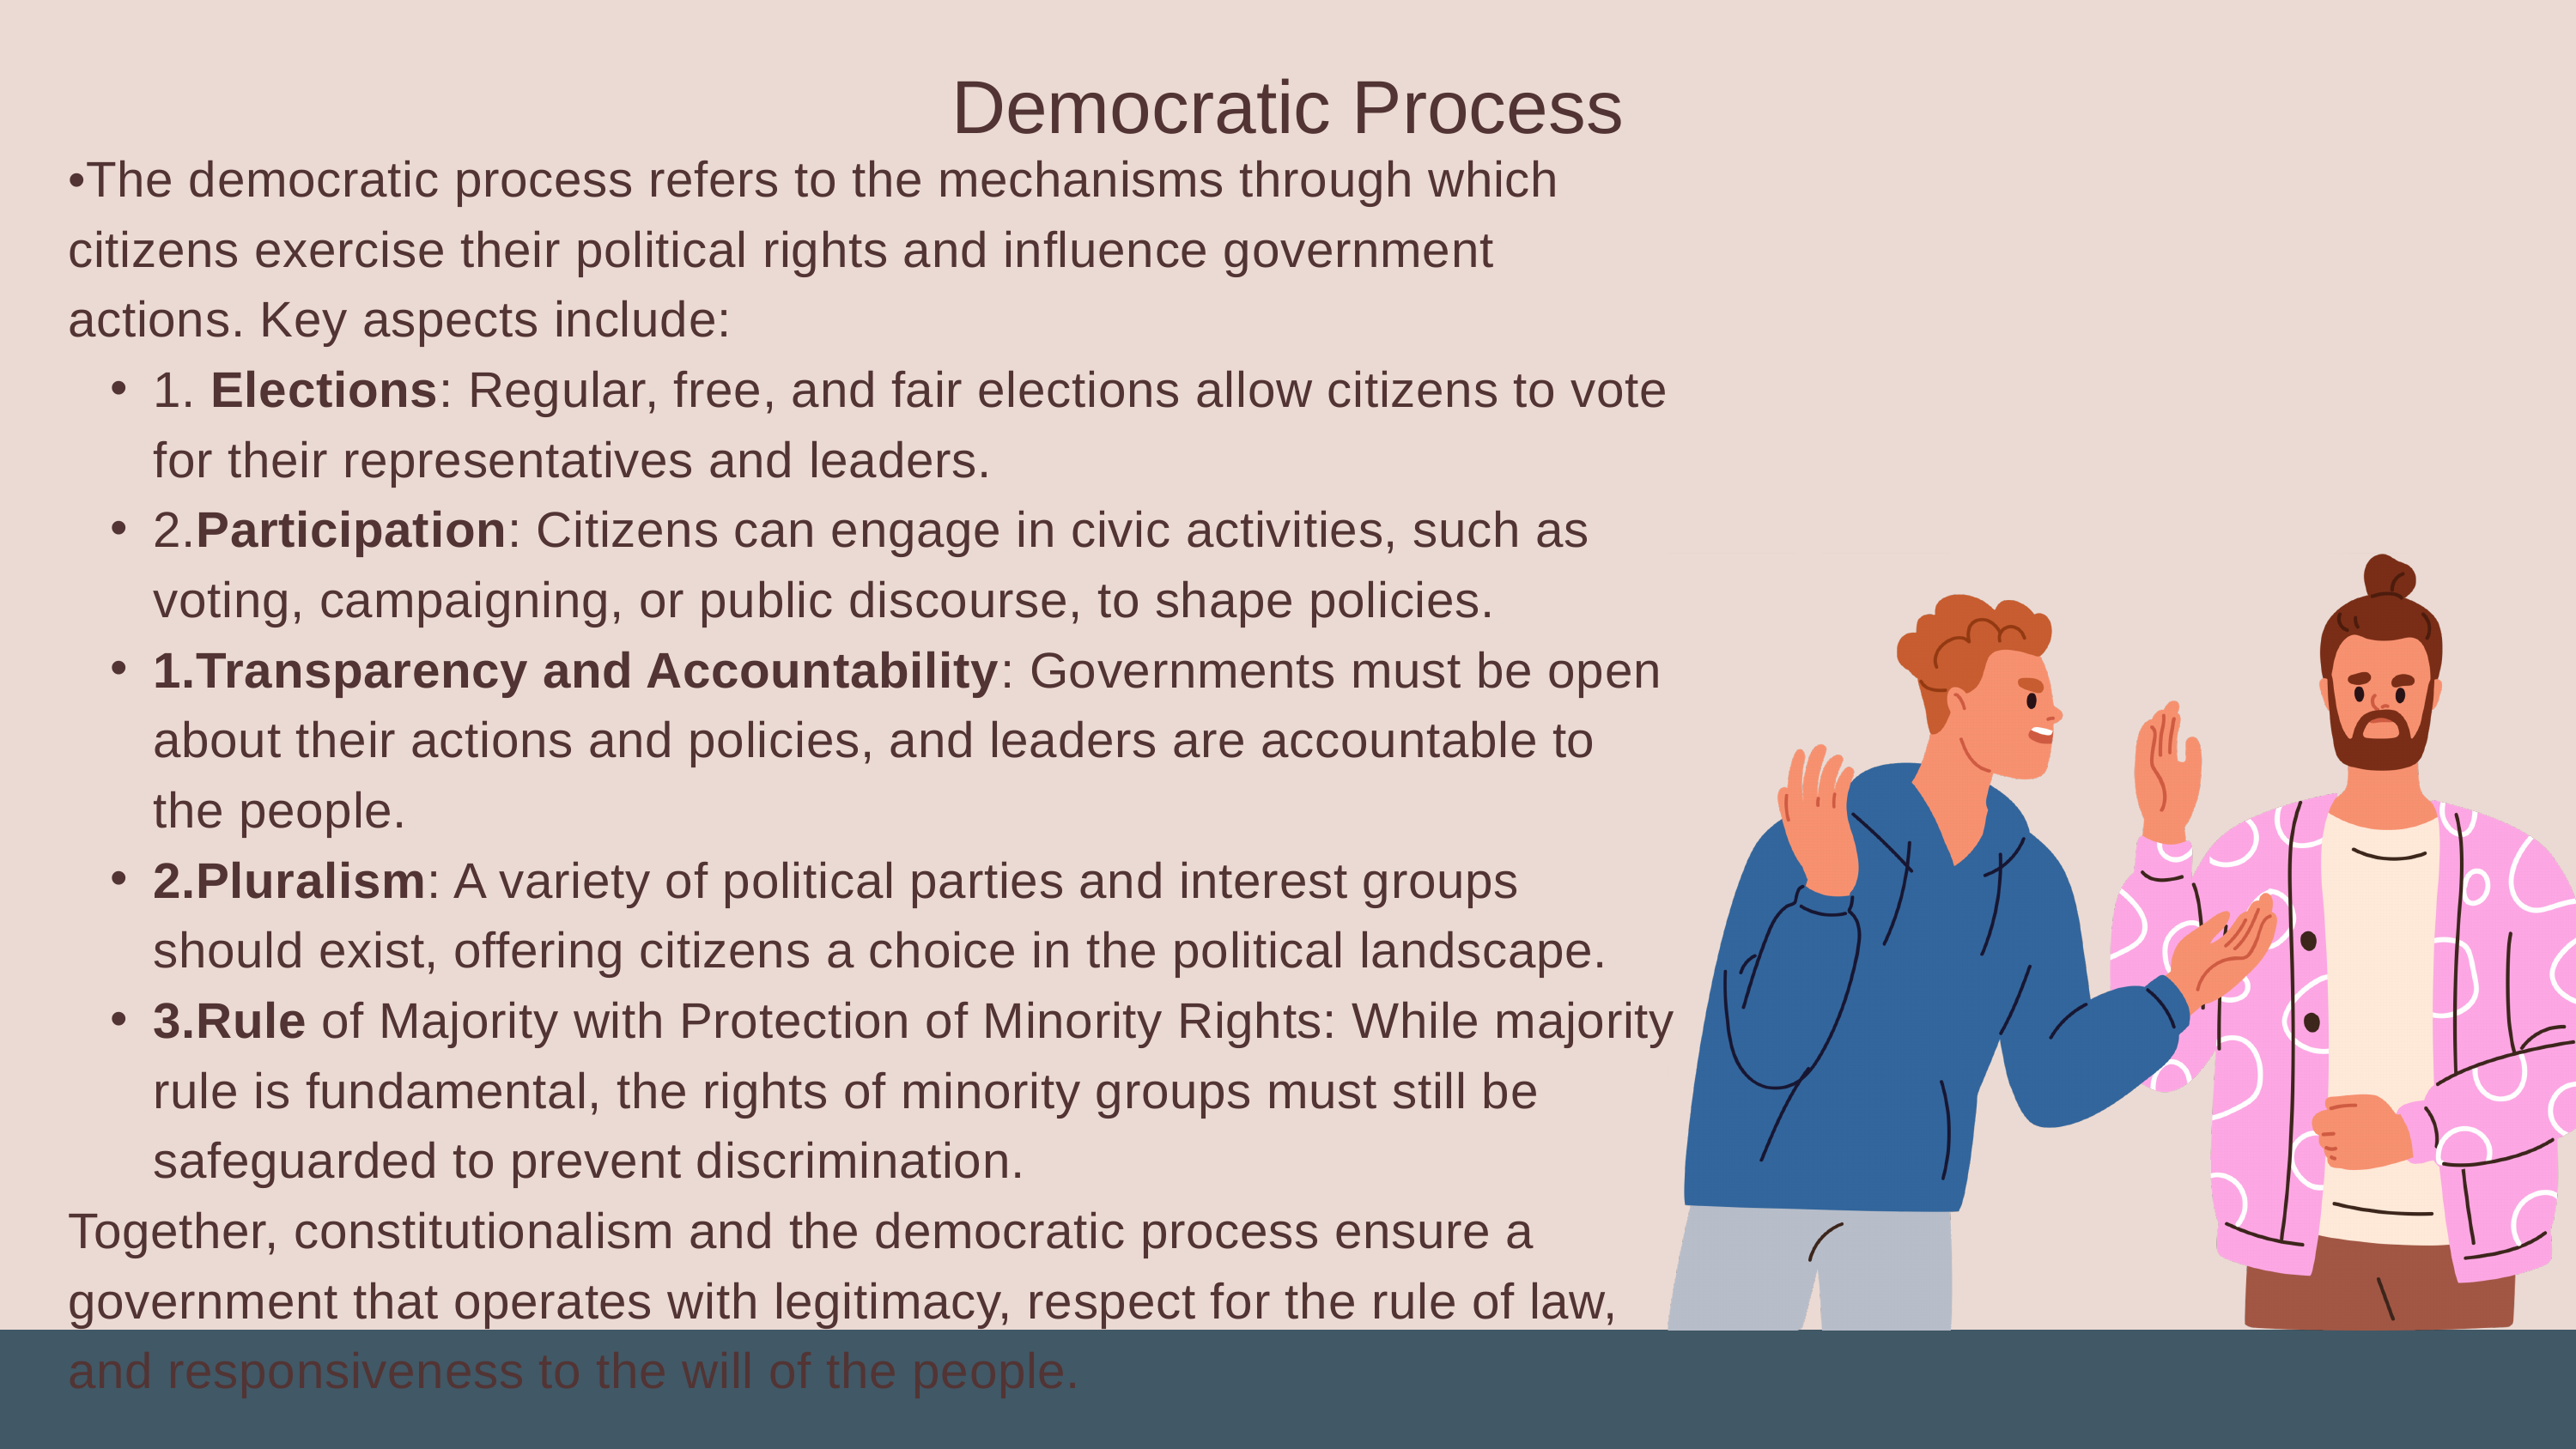

Democratic Process
•The democratic process refers to the mechanisms through which citizens exercise their political rights and influence government actions. Key aspects include:
1. Elections: Regular, free, and fair elections allow citizens to vote for their representatives and leaders.
2.Participation: Citizens can engage in civic activities, such as voting, campaigning, or public discourse, to shape policies.
1.Transparency and Accountability: Governments must be open about their actions and policies, and leaders are accountable to the people.
2.Pluralism: A variety of political parties and interest groups should exist, offering citizens a choice in the political landscape.
3.Rule of Majority with Protection of Minority Rights: While majority rule is fundamental, the rights of minority groups must still be safeguarded to prevent discrimination.
Together, constitutionalism and the democratic process ensure a government that operates with legitimacy, respect for the rule of law, and responsiveness to the will of the people.